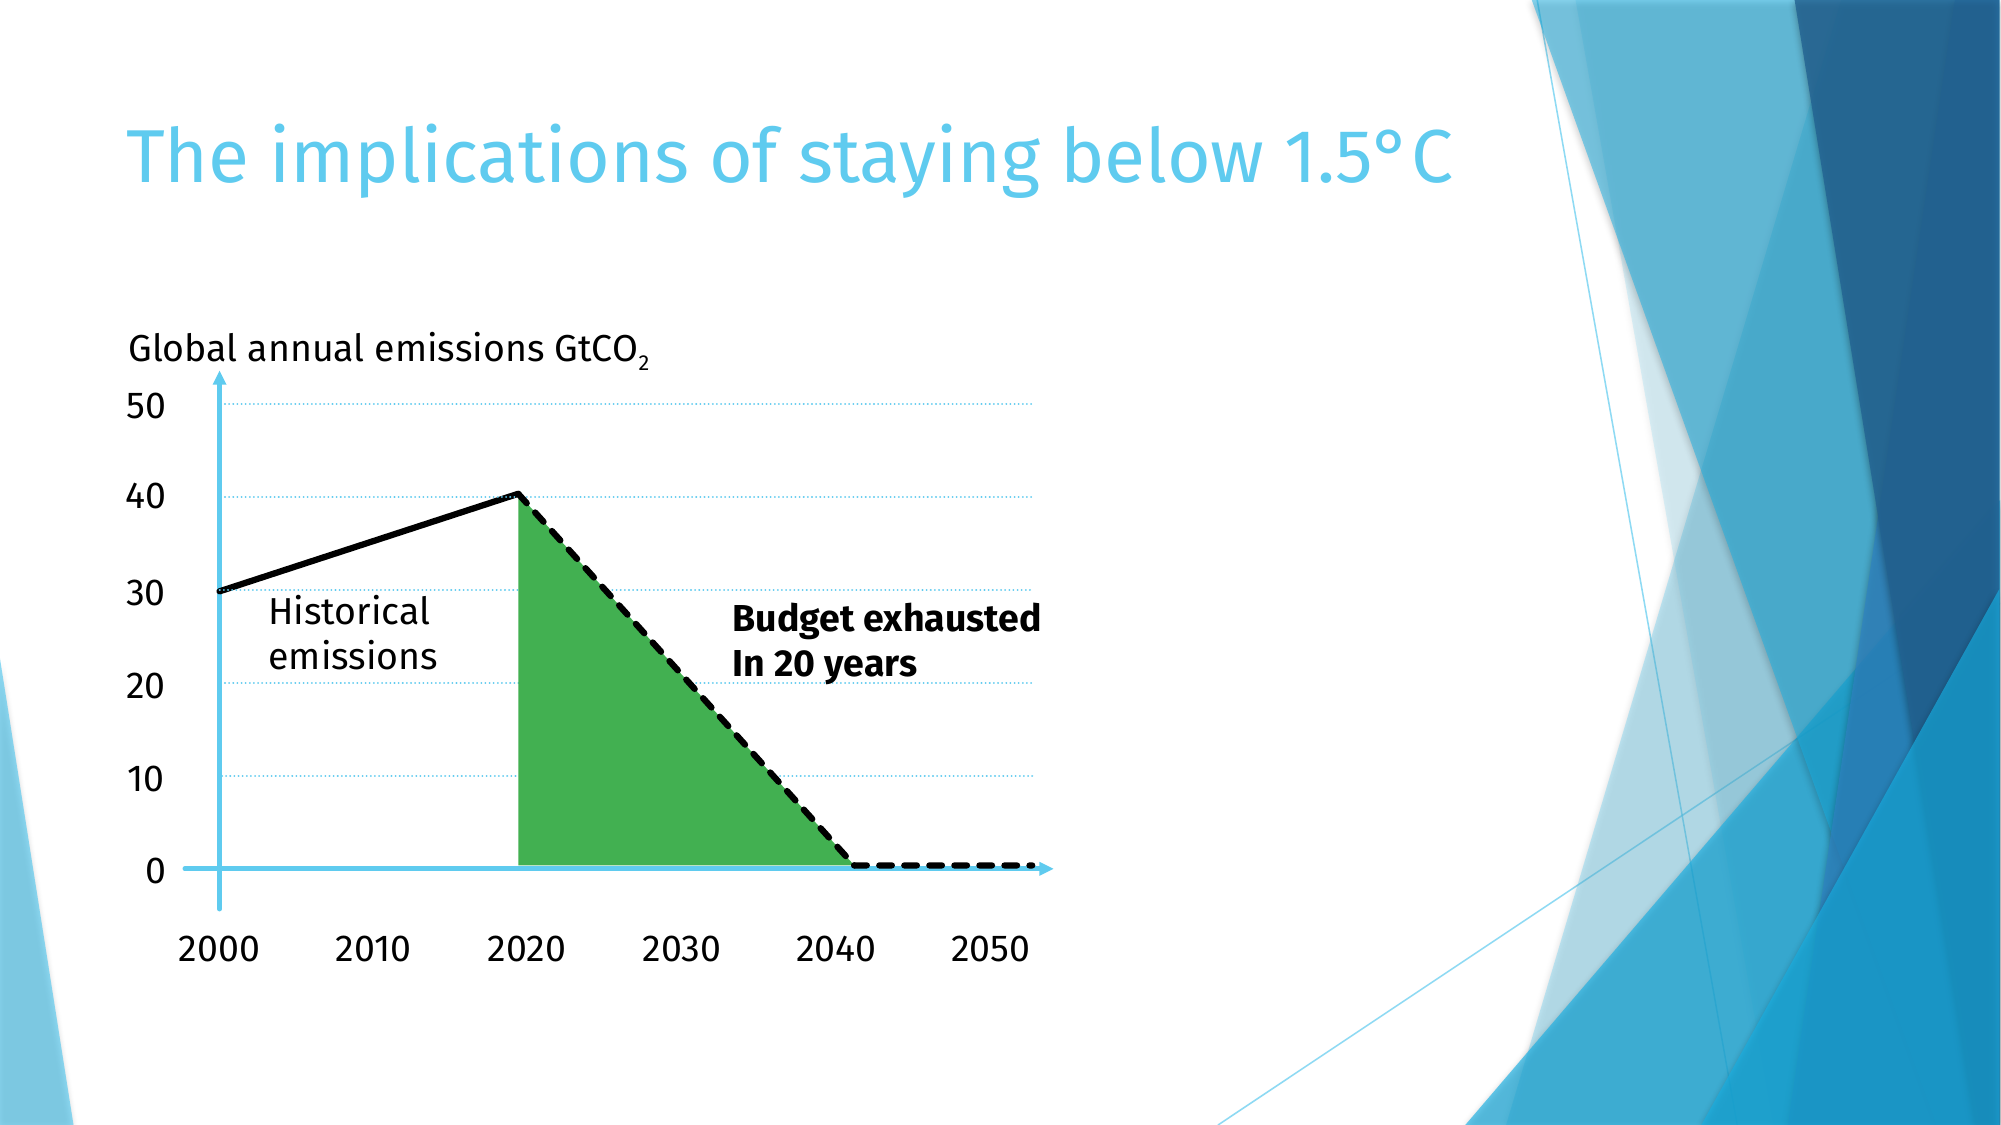

# The implications of staying below 1.5°C
Global annual emissions GtCO2
50
40

30
Historical
emissions
Budget exhausted
In 20 years
20
10
0
2000
2010
2020
2030
2040
2050